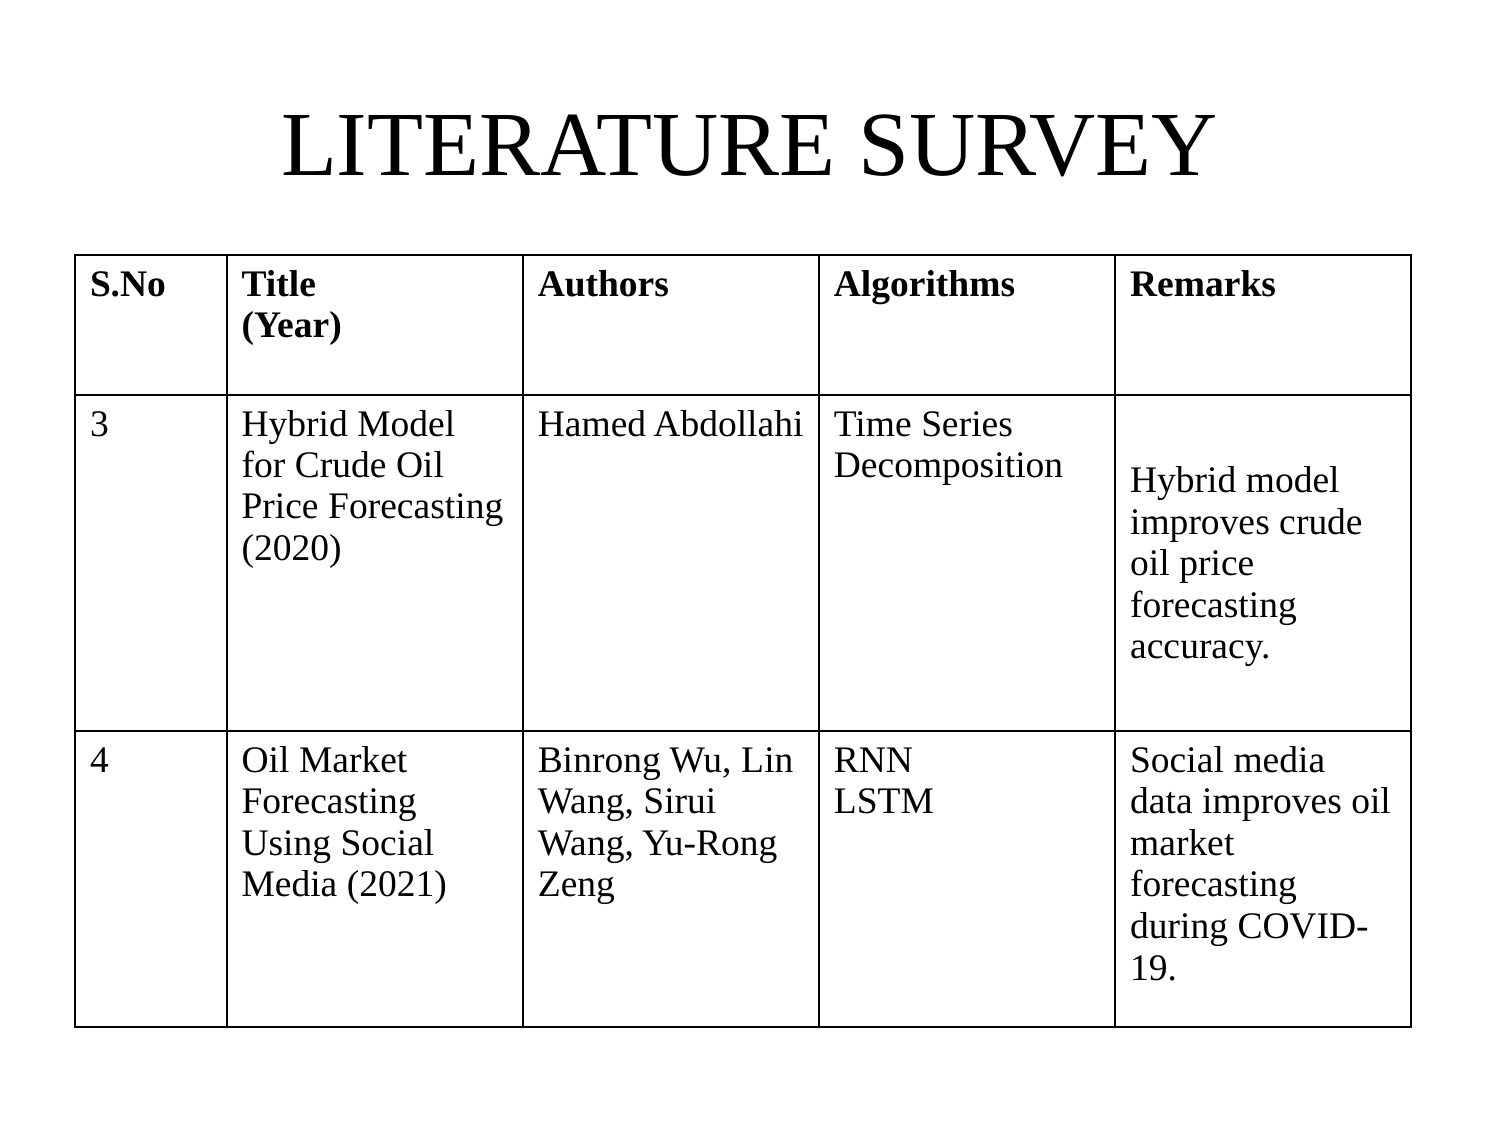

# LITERATURE SURVEY
| S.No | Title (Year) | Authors | Algorithms | Remarks |
| --- | --- | --- | --- | --- |
| 3 | Hybrid Model for Crude Oil Price Forecasting (2020) | Hamed Abdollahi | Time Series Decomposition | Hybrid model improves crude oil price forecasting accuracy. |
| 4 | Oil Market Forecasting Using Social Media (2021) | Binrong Wu, Lin Wang, Sirui Wang, Yu-Rong Zeng | RNN LSTM | Social media data improves oil market forecasting during COVID-19. |